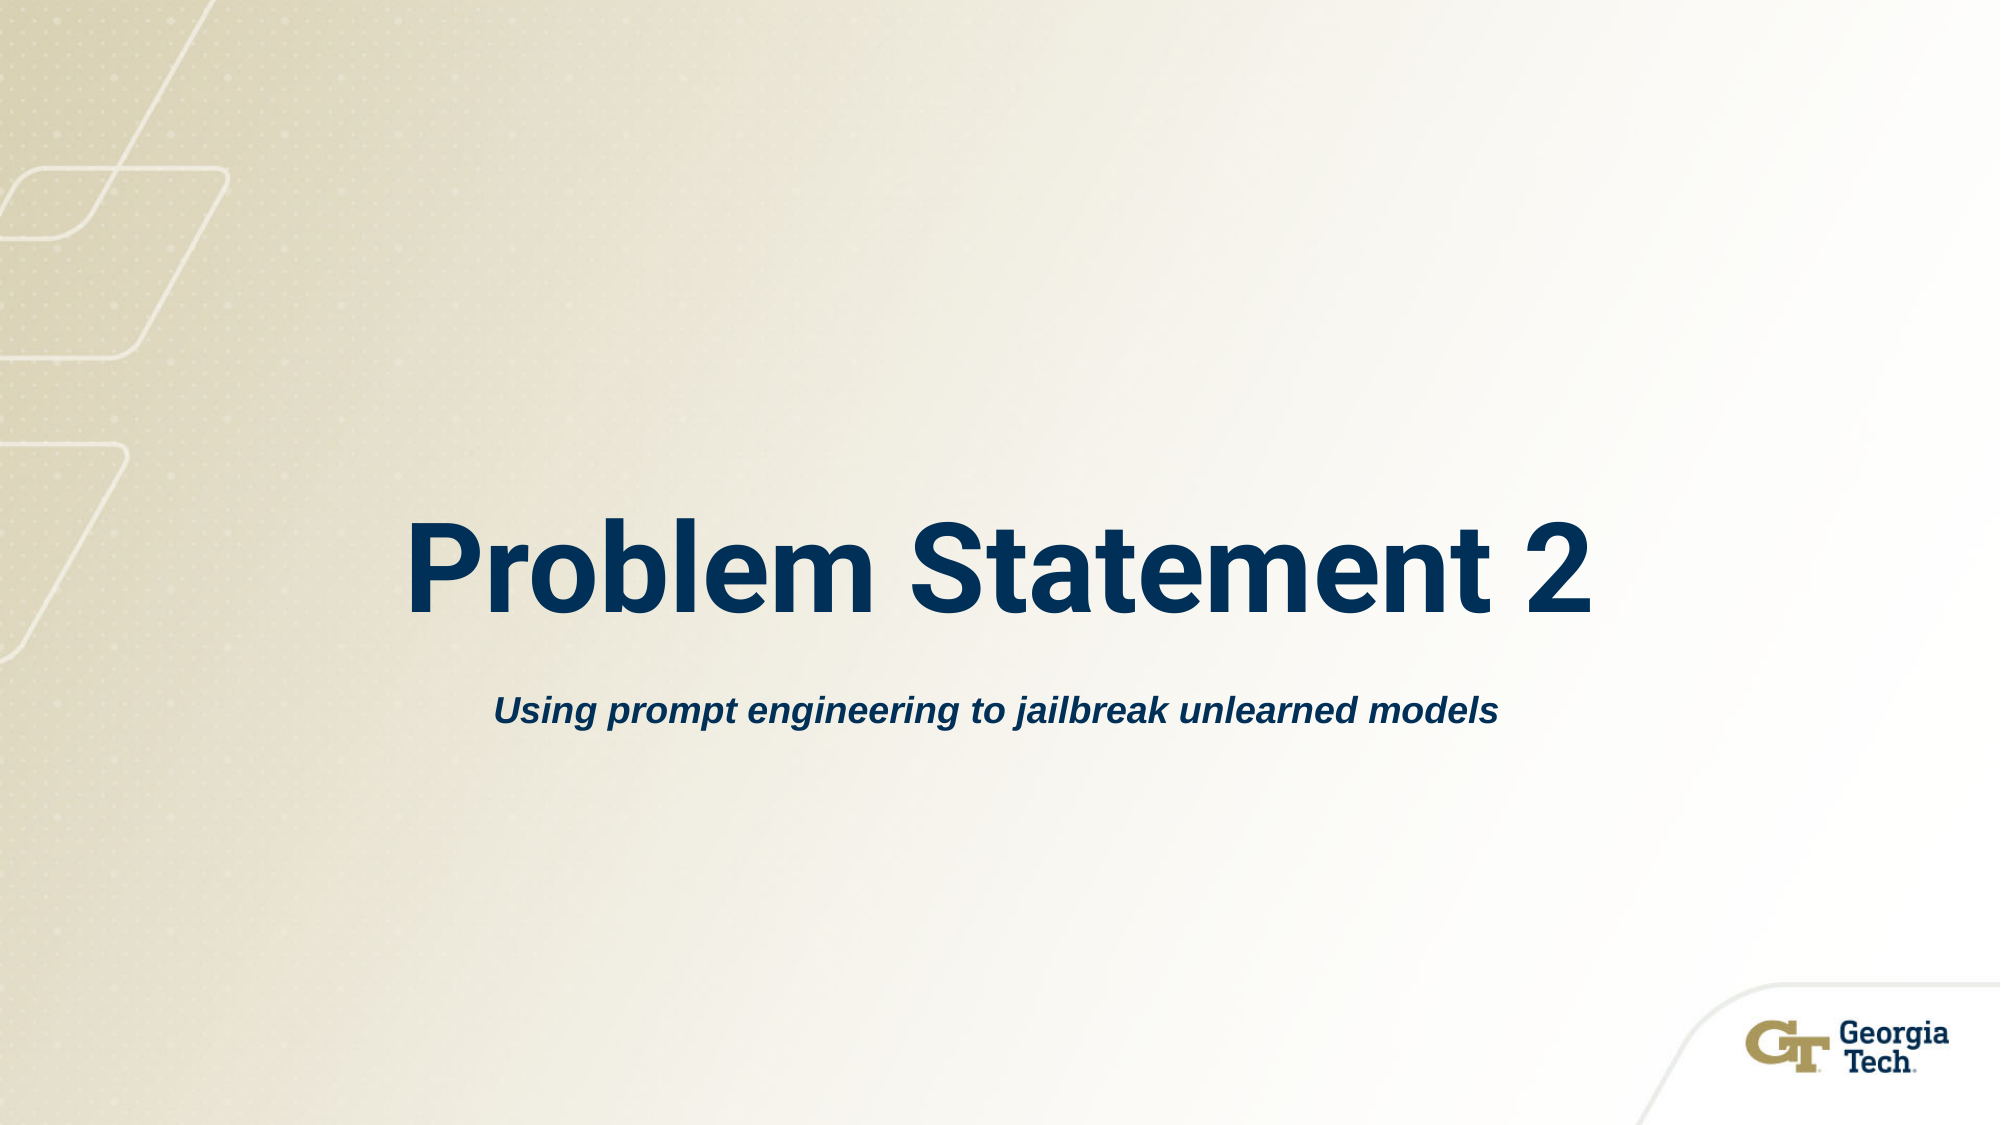

# Problem Statement 2
Using prompt engineering to jailbreak unlearned models